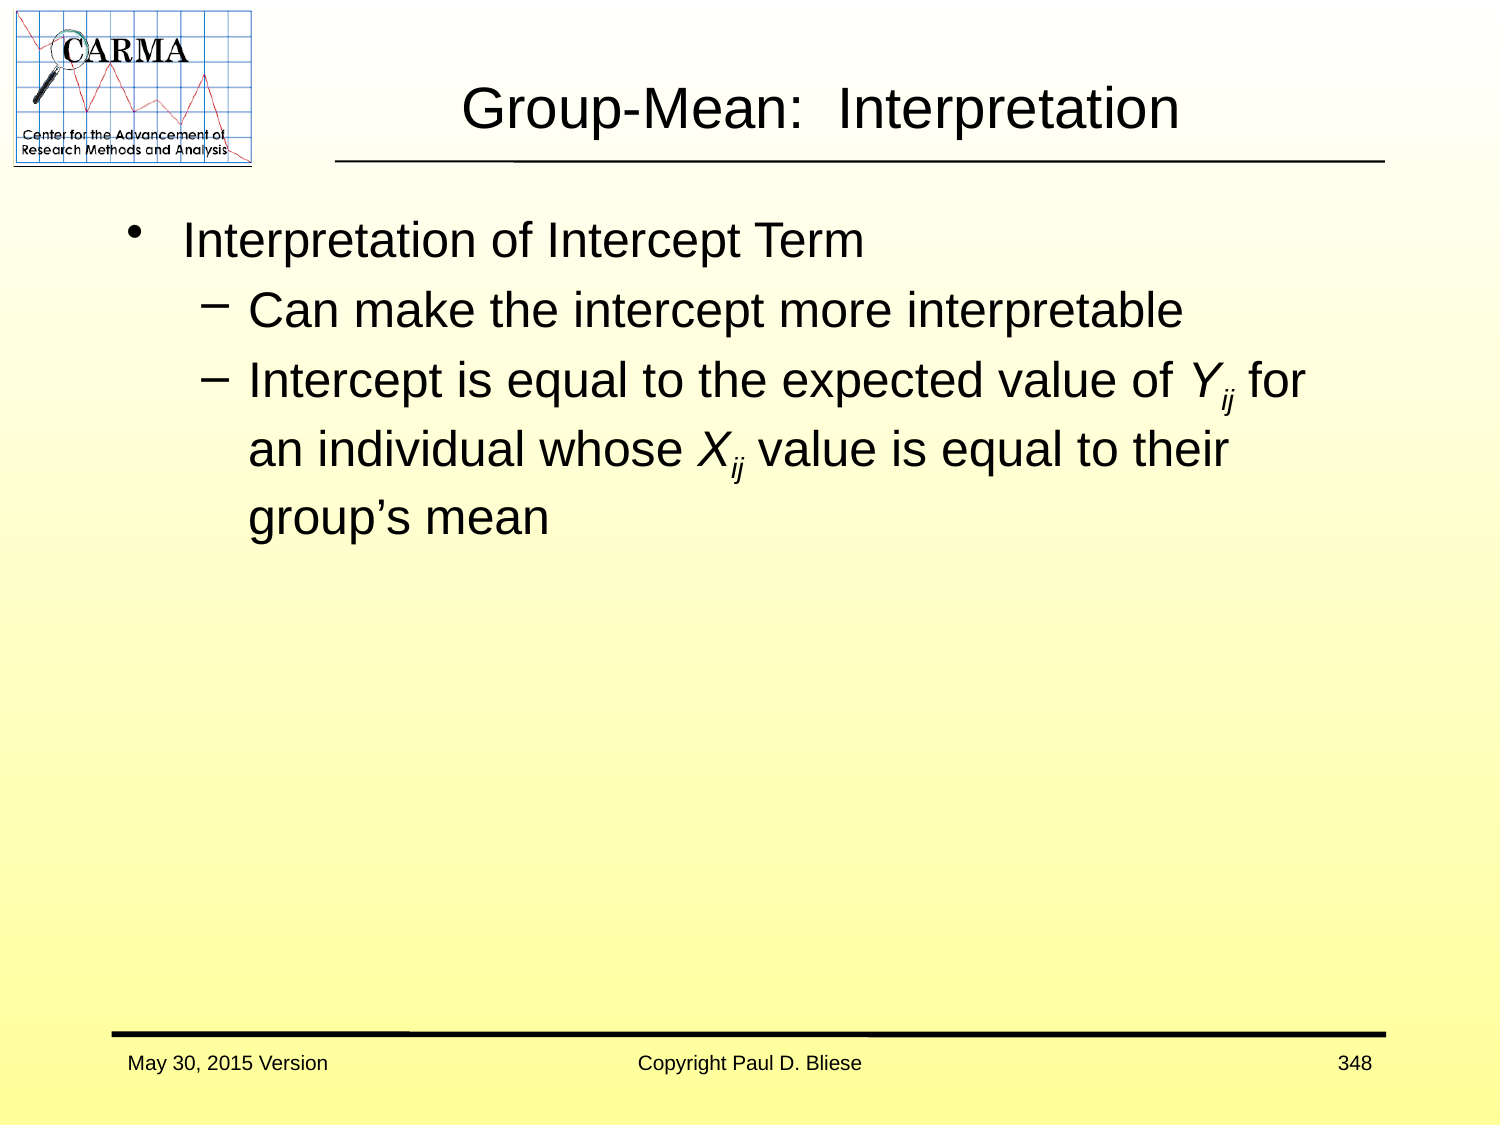

# Group-Mean:  Interpretation
Interpretation of Intercept Term
Can make the intercept more interpretable
Intercept is equal to the expected value of Yij for an individual whose Xij value is equal to their group’s mean

May 30, 2015 Version
Copyright Paul D. Bliese
348